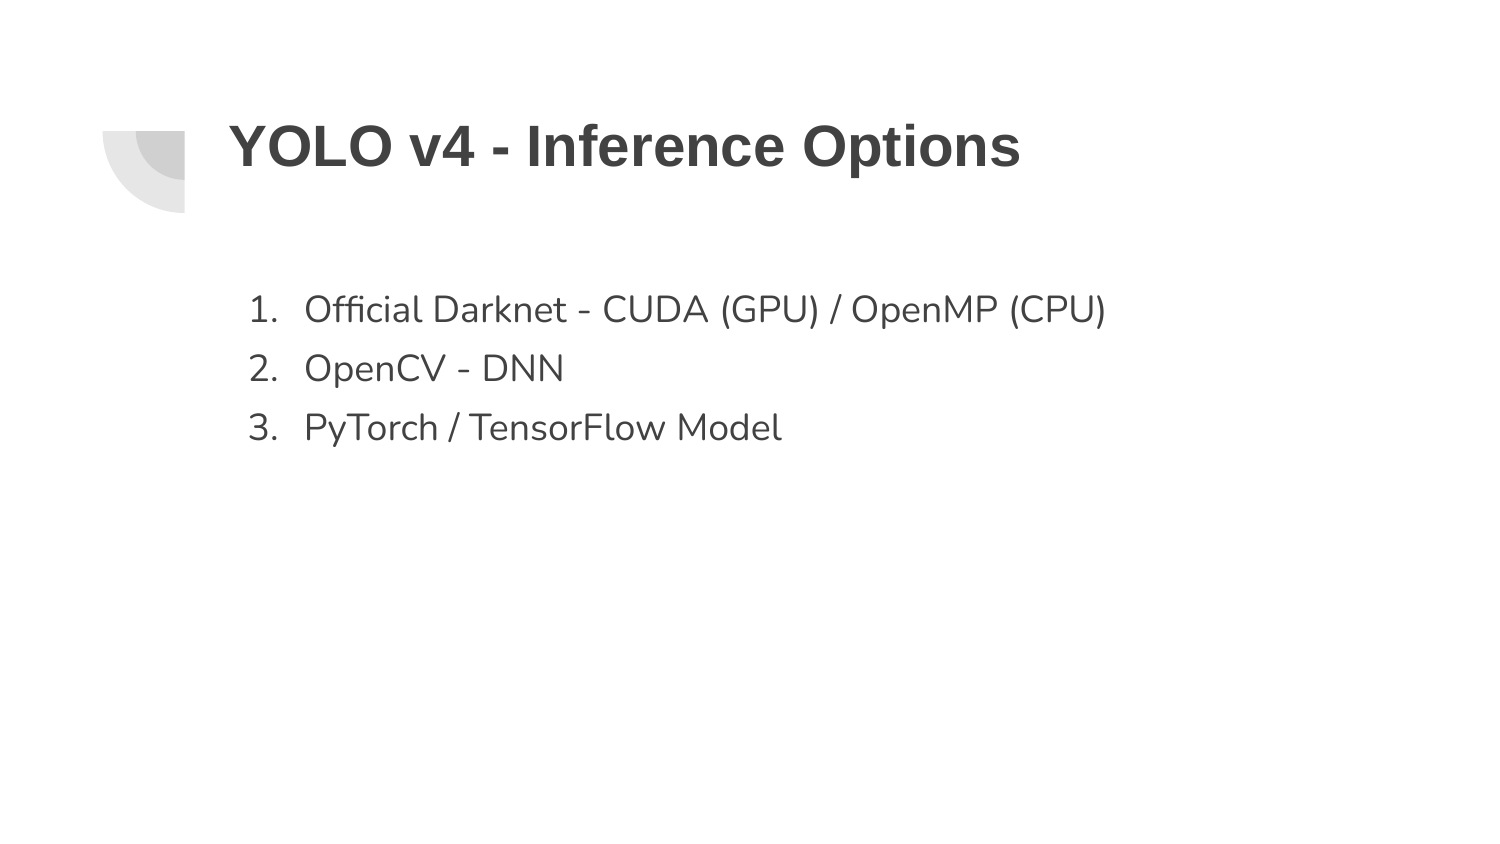

# YOLO v4 - Inference Options
Official Darknet - CUDA (GPU) / OpenMP (CPU)
OpenCV - DNN
PyTorch / TensorFlow Model